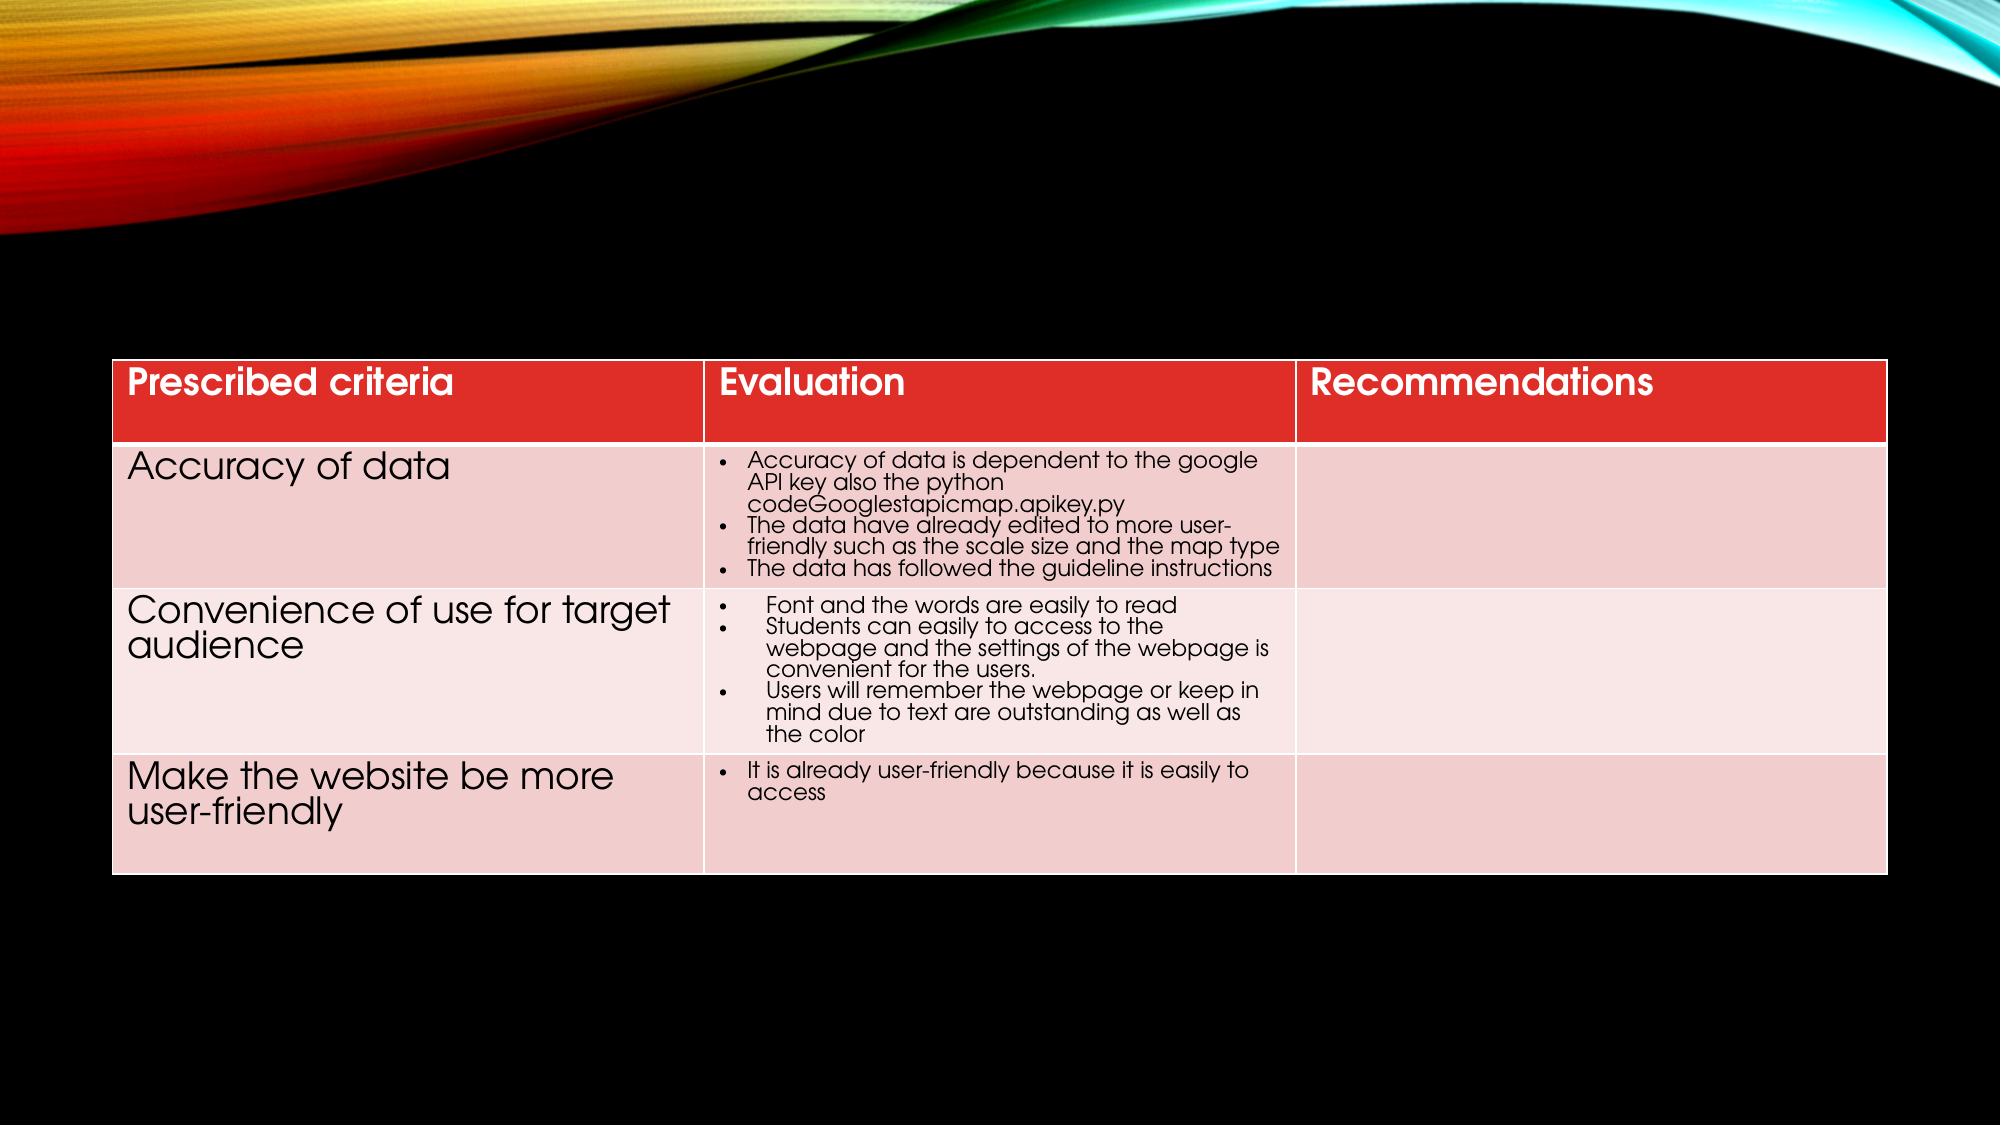

#
| Prescribed criteria | Evaluation | Recommendations |
| --- | --- | --- |
| Accuracy of data | Accuracy of data is dependent to the google API key also the python codeGooglestapicmap.apikey.py The data have already edited to more user-friendly such as the scale size and the map type The data has followed the guideline instructions |  |
| Convenience of use for target audience | Font and the words are easily to read Students can easily to access to the webpage and the settings of the webpage is convenient for the users. Users will remember the webpage or keep in mind due to text are outstanding as well as the color |  |
| Make the website be more user-friendly | It is already user-friendly because it is easily to access |  |